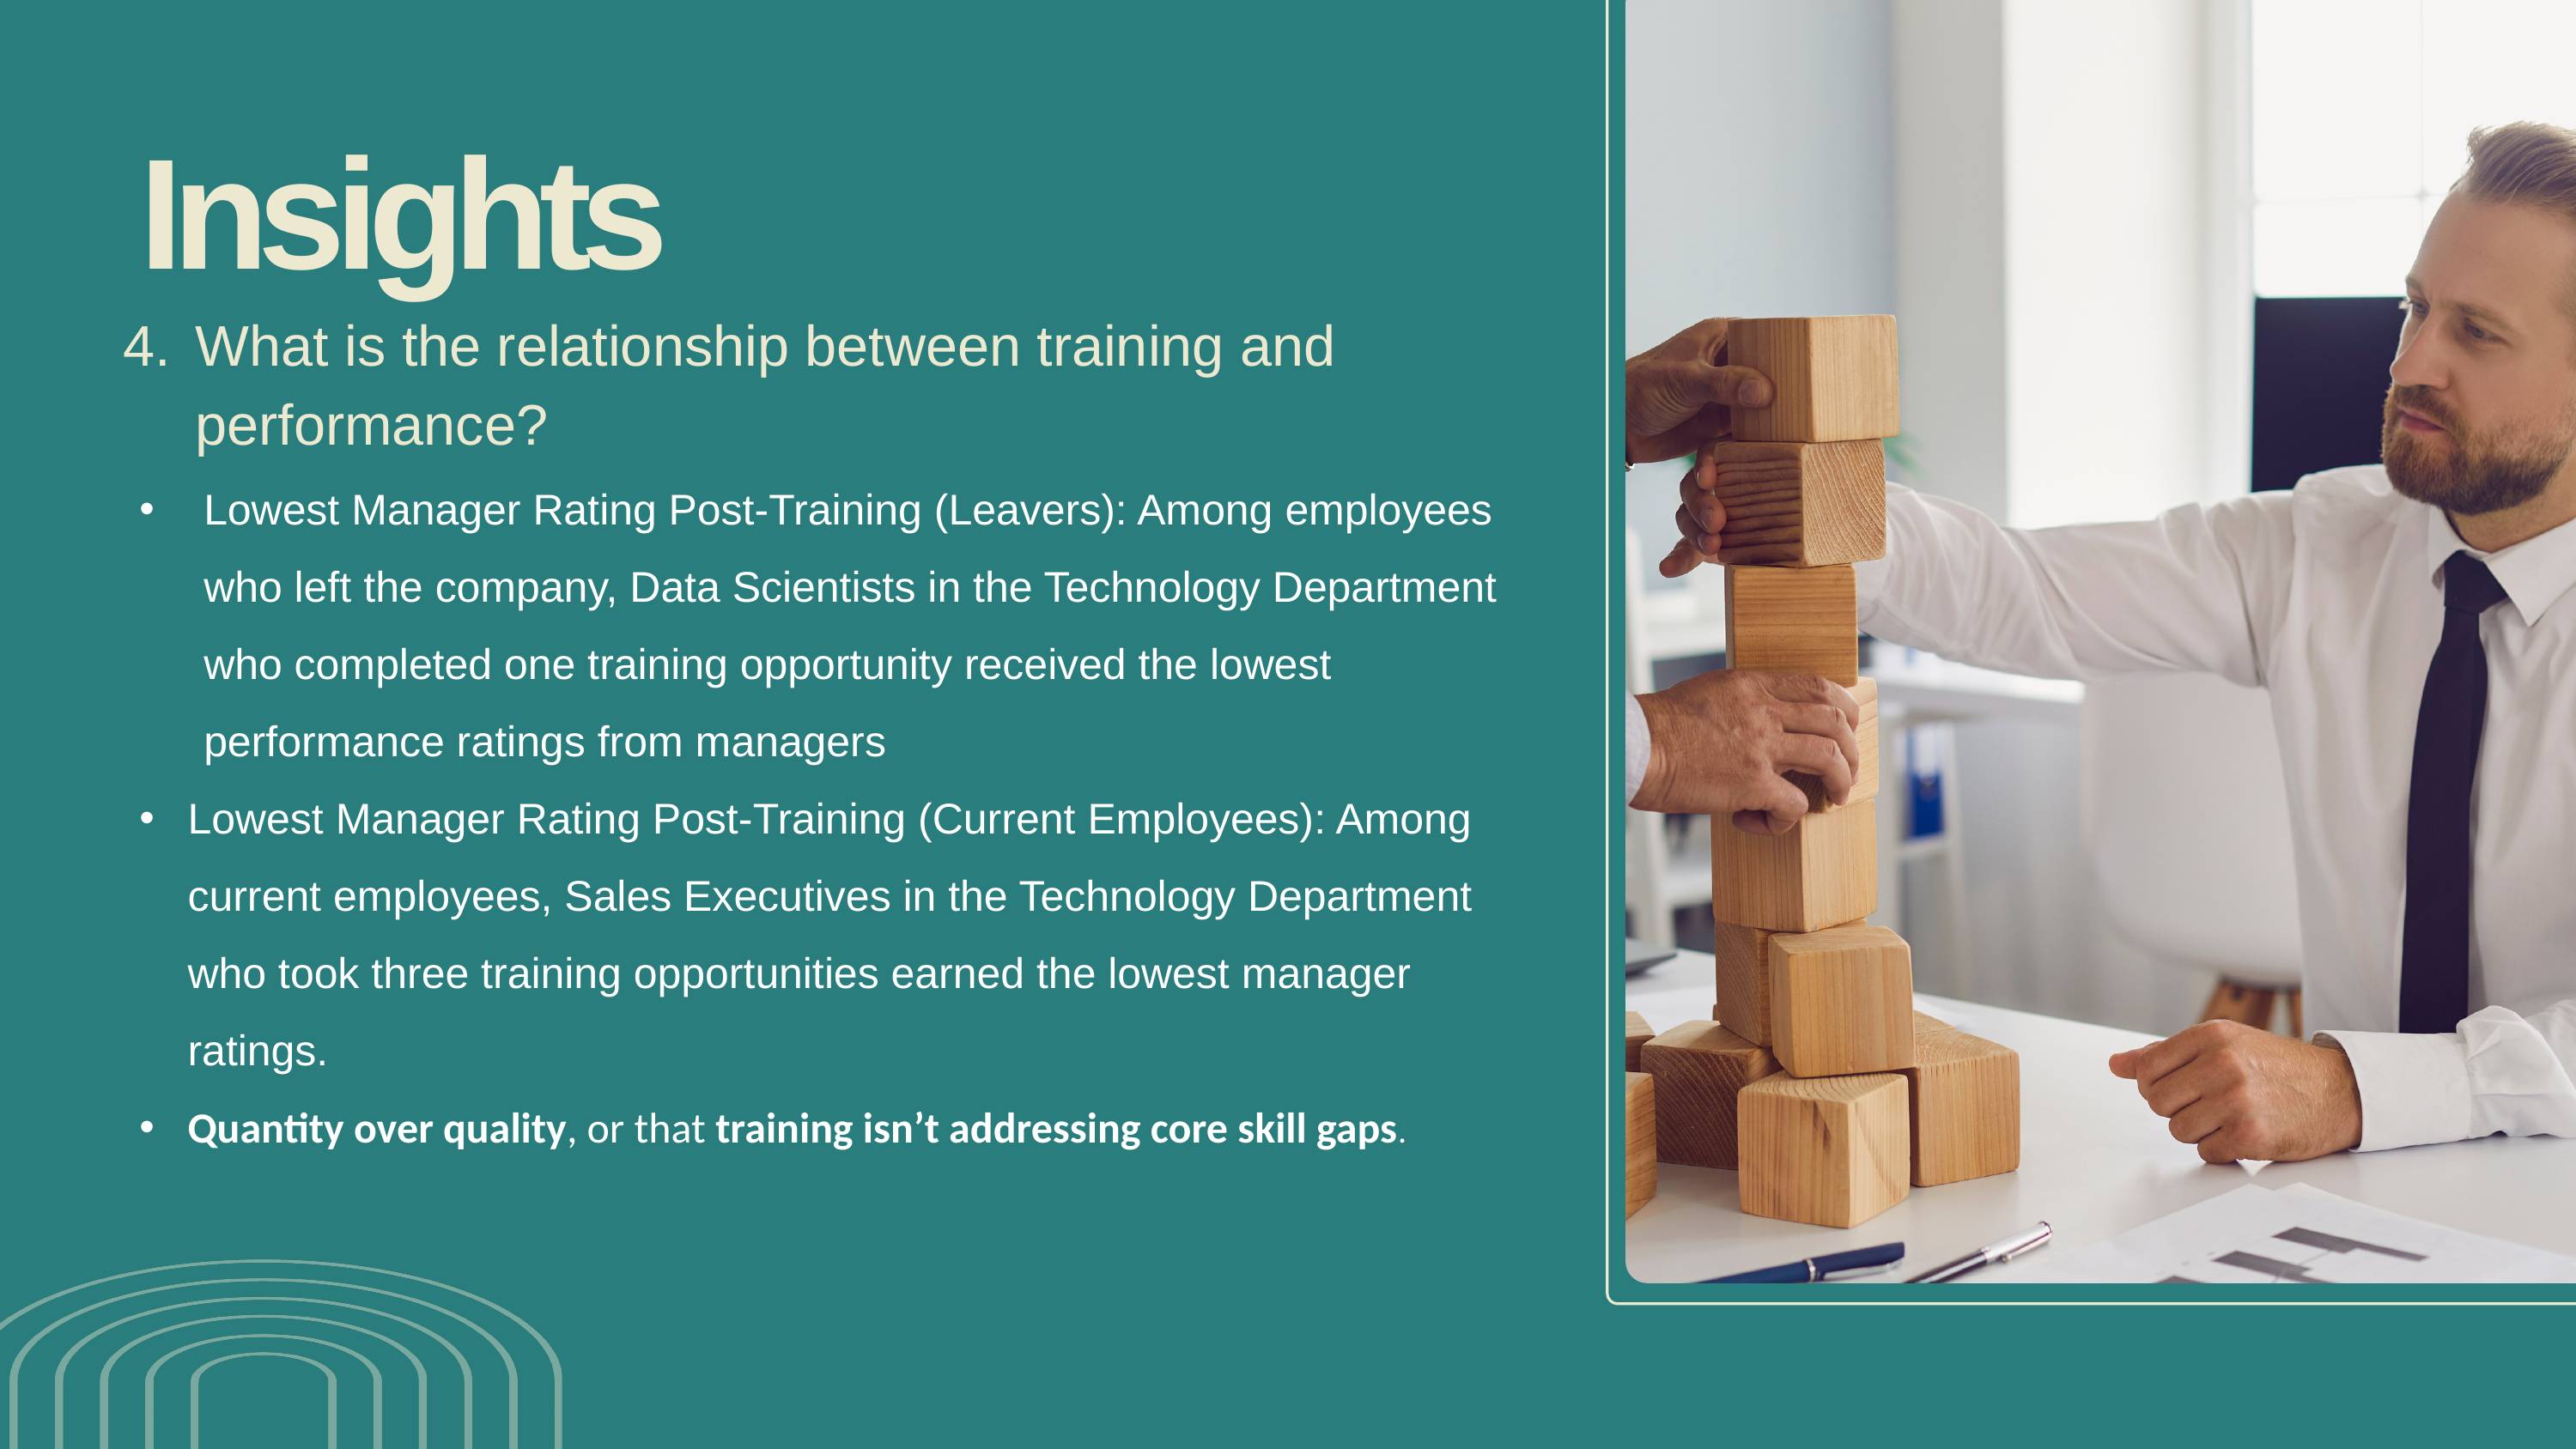

.

Insights
What is the relationship between training and performance?
Lowest Manager Rating Post-Training (Leavers): Among employees who left the company, Data Scientists in the Technology Department who completed one training opportunity received the lowest performance ratings from managers
Lowest Manager Rating Post-Training (Current Employees): Among current employees, Sales Executives in the Technology Department who took three training opportunities earned the lowest manager ratings.
Quantity over quality, or that training isn’t addressing core skill gaps.